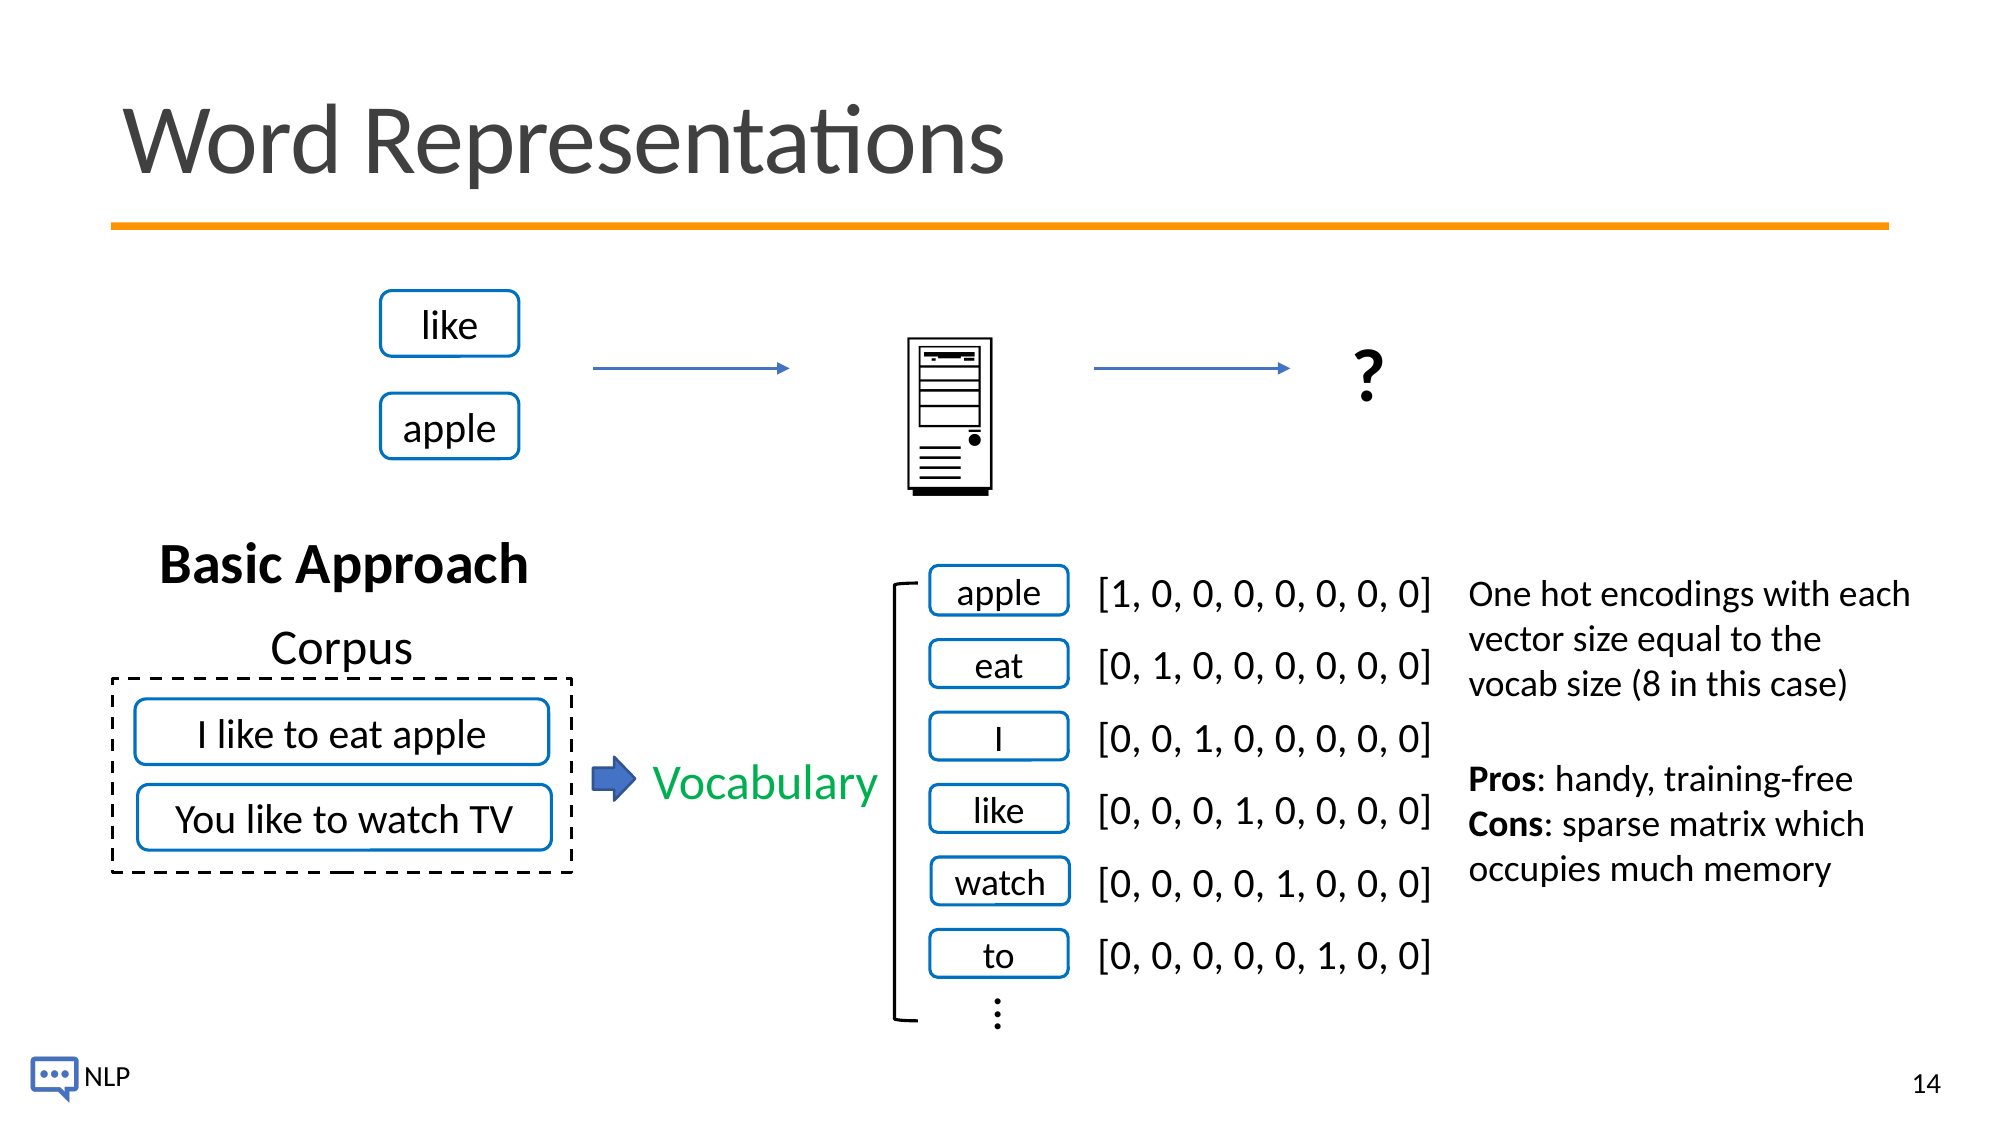

# Word Representations
like
🖥️
?
apple
Basic Approach
[1, 0, 0, 0, 0, 0, 0, 0]
One hot encodings with each vector size equal to the vocab size (8 in this case)
apple

Corpus
[0, 1, 0, 0, 0, 0, 0, 0]
eat

I like to eat apple
You like to watch TV
[0, 0, 1, 0, 0, 0, 0, 0]
I
Vocabulary
Pros: handy, training-free
Cons: sparse matrix which occupies much memory

[0, 0, 0, 1, 0, 0, 0, 0]
like
[0, 0, 0, 0, 1, 0, 0, 0]
watch
[0, 0, 0, 0, 0, 1, 0, 0]
to
...
14